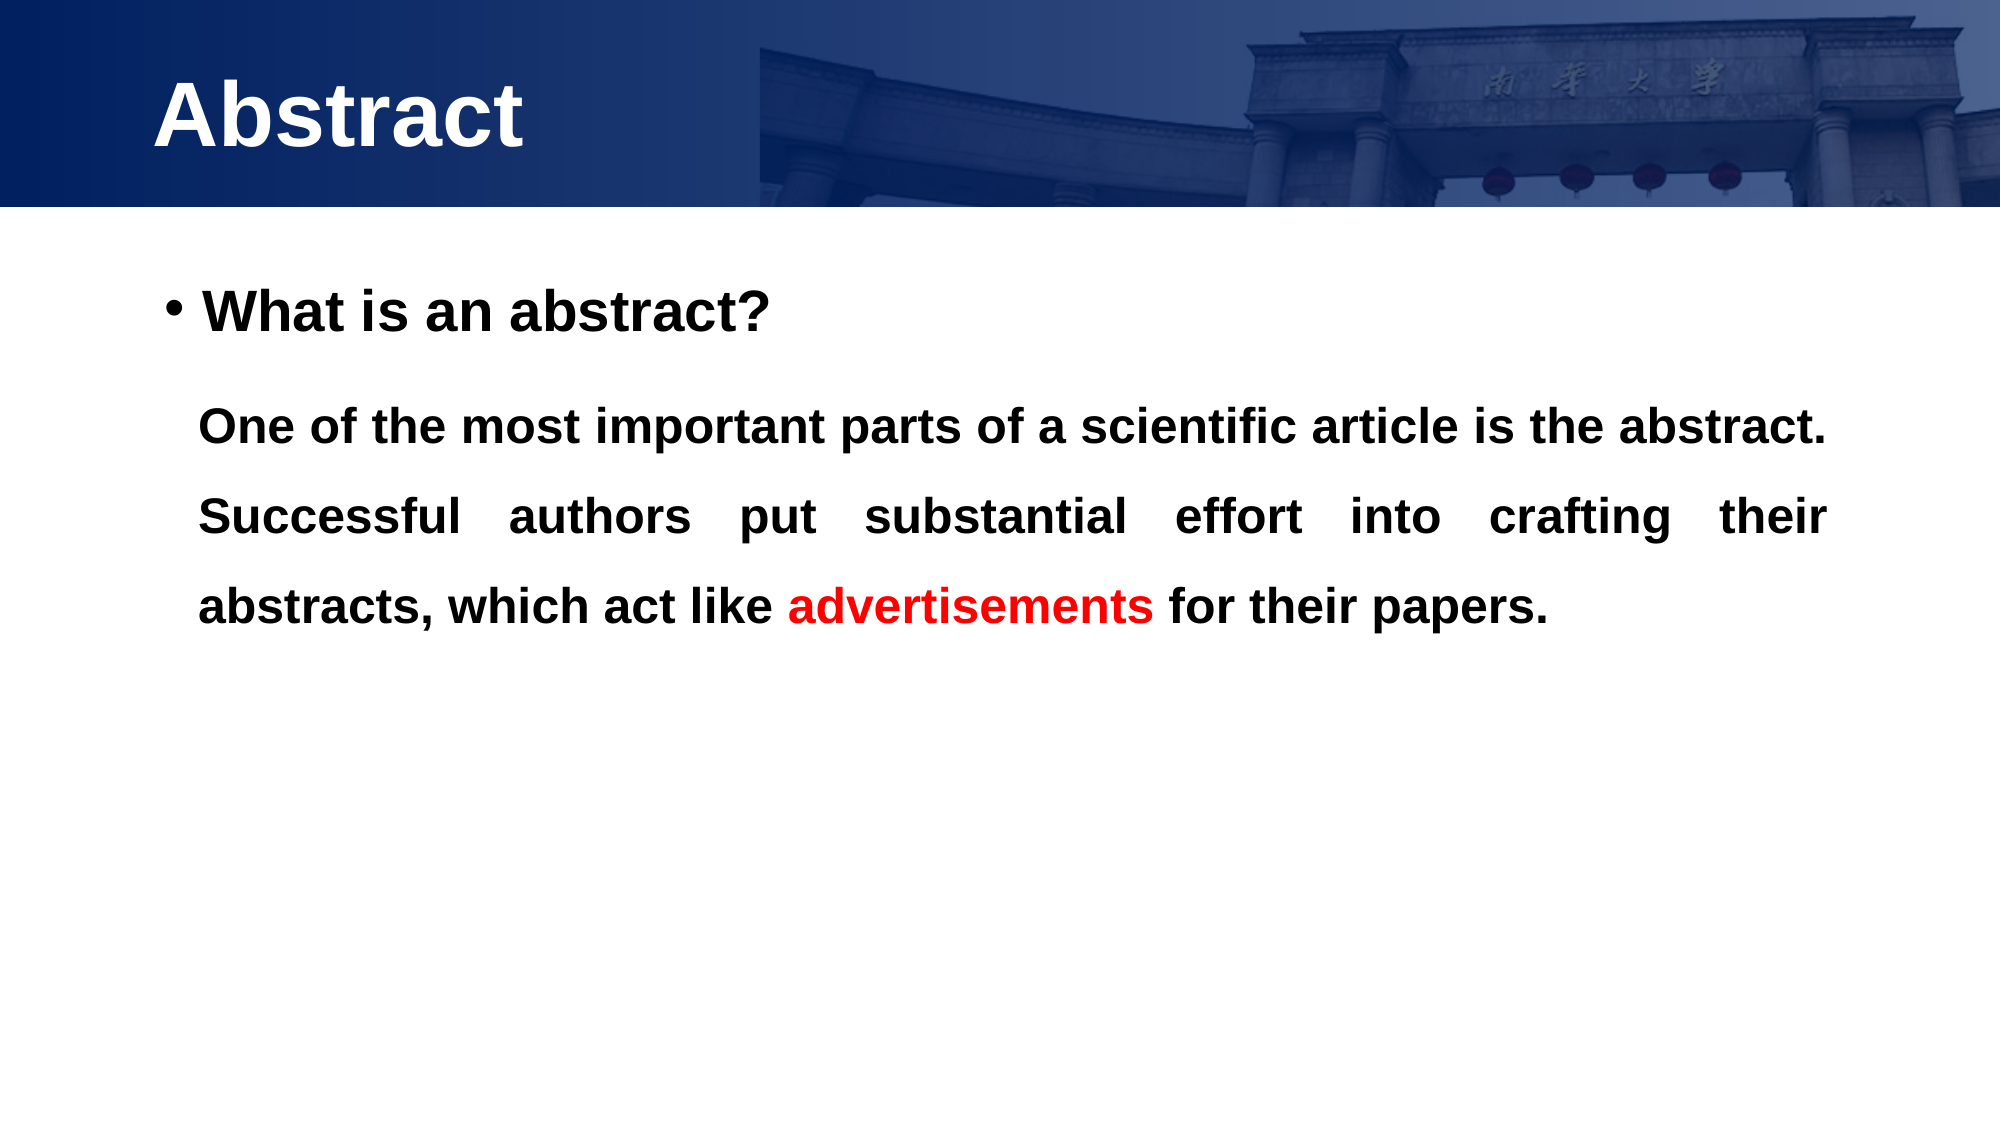

Abstract
What is an abstract?
One of the most important parts of a scientific article is the abstract. Successful authors put substantial effort into crafting their abstracts, which act like advertisements for their papers.